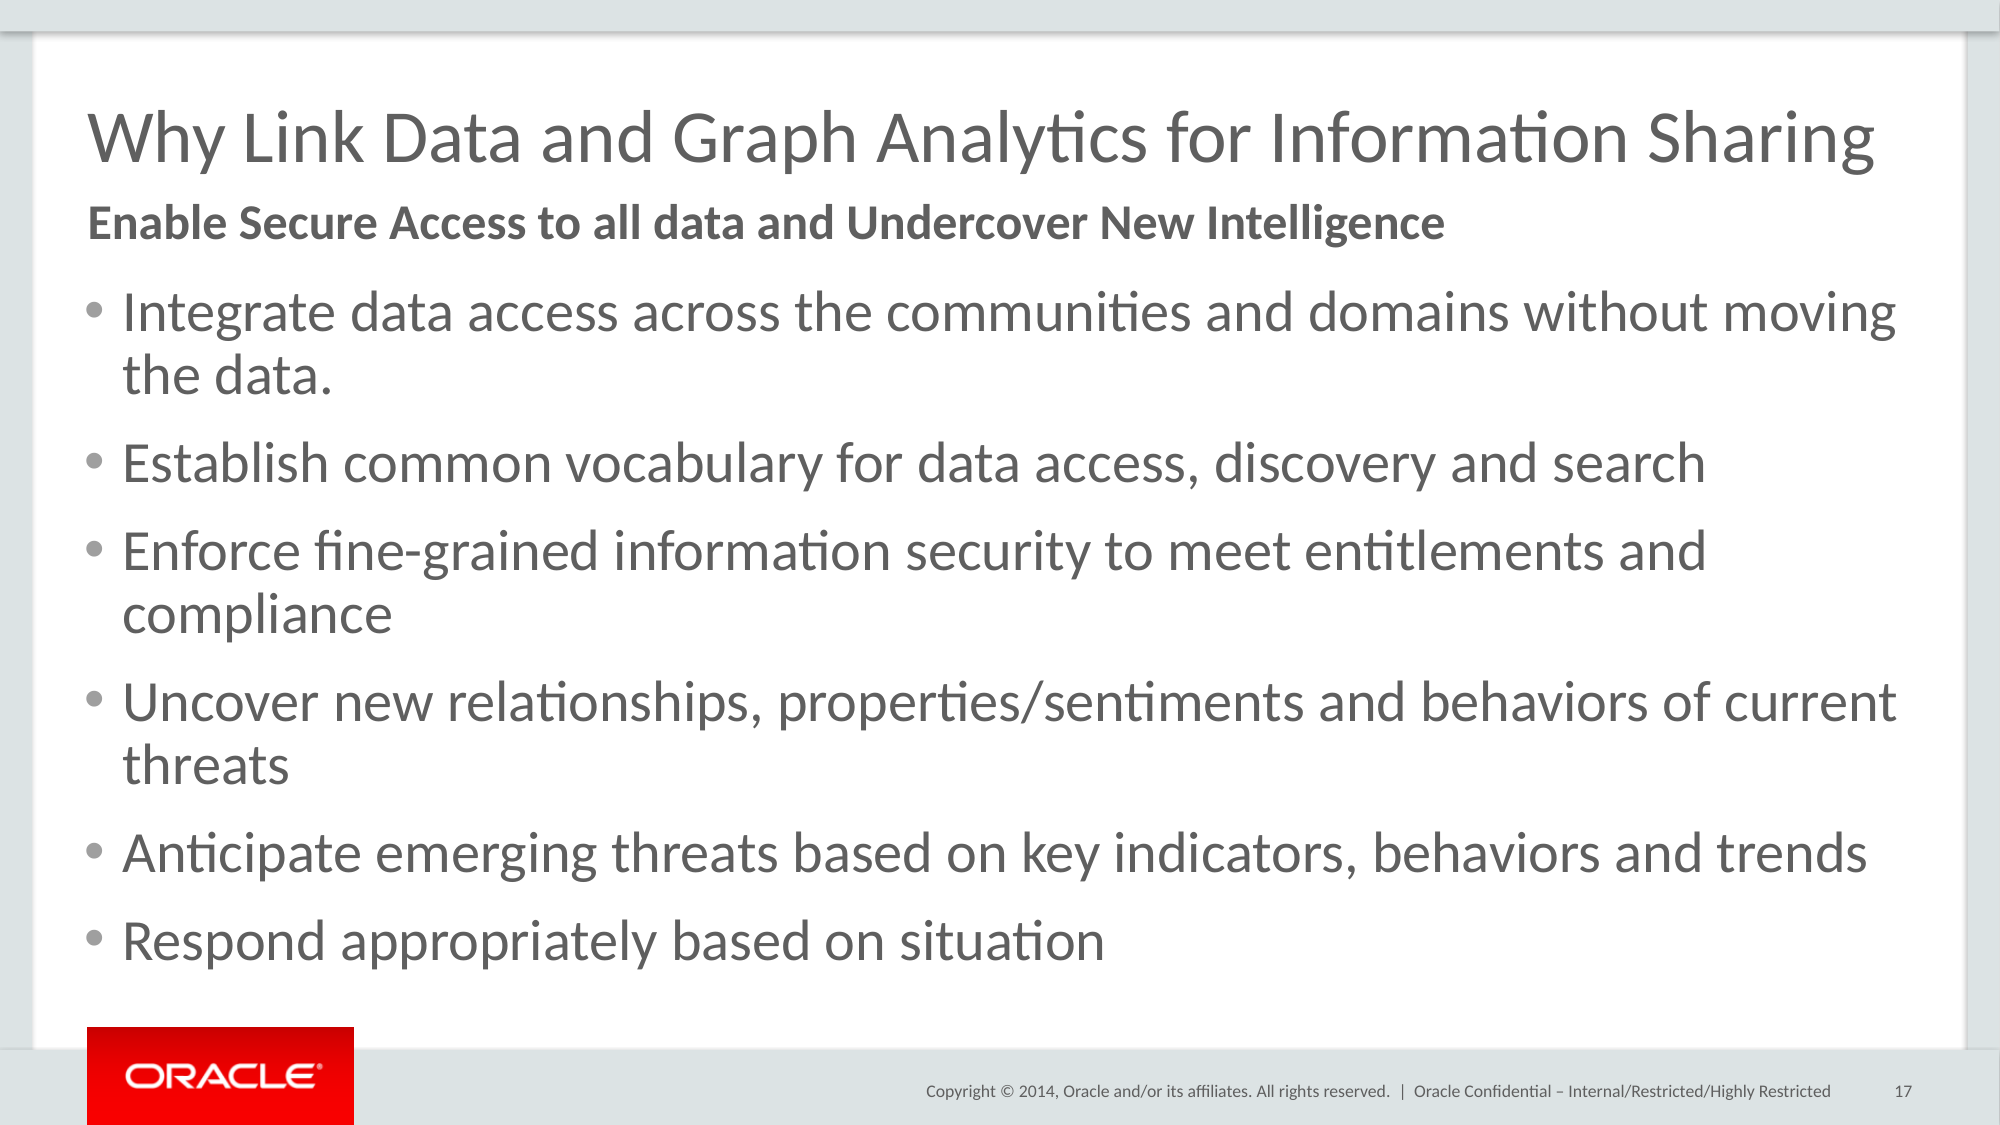

# Why Link Data and Graph Analytics for Information Sharing
Enable Secure Access to all data and Undercover New Intelligence
Integrate data access across the communities and domains without moving the data.
Establish common vocabulary for data access, discovery and search
Enforce fine-grained information security to meet entitlements and compliance
Uncover new relationships, properties/sentiments and behaviors of current threats
Anticipate emerging threats based on key indicators, behaviors and trends
Respond appropriately based on situation

Oracle Confidential – Internal/Restricted/Highly Restricted
17